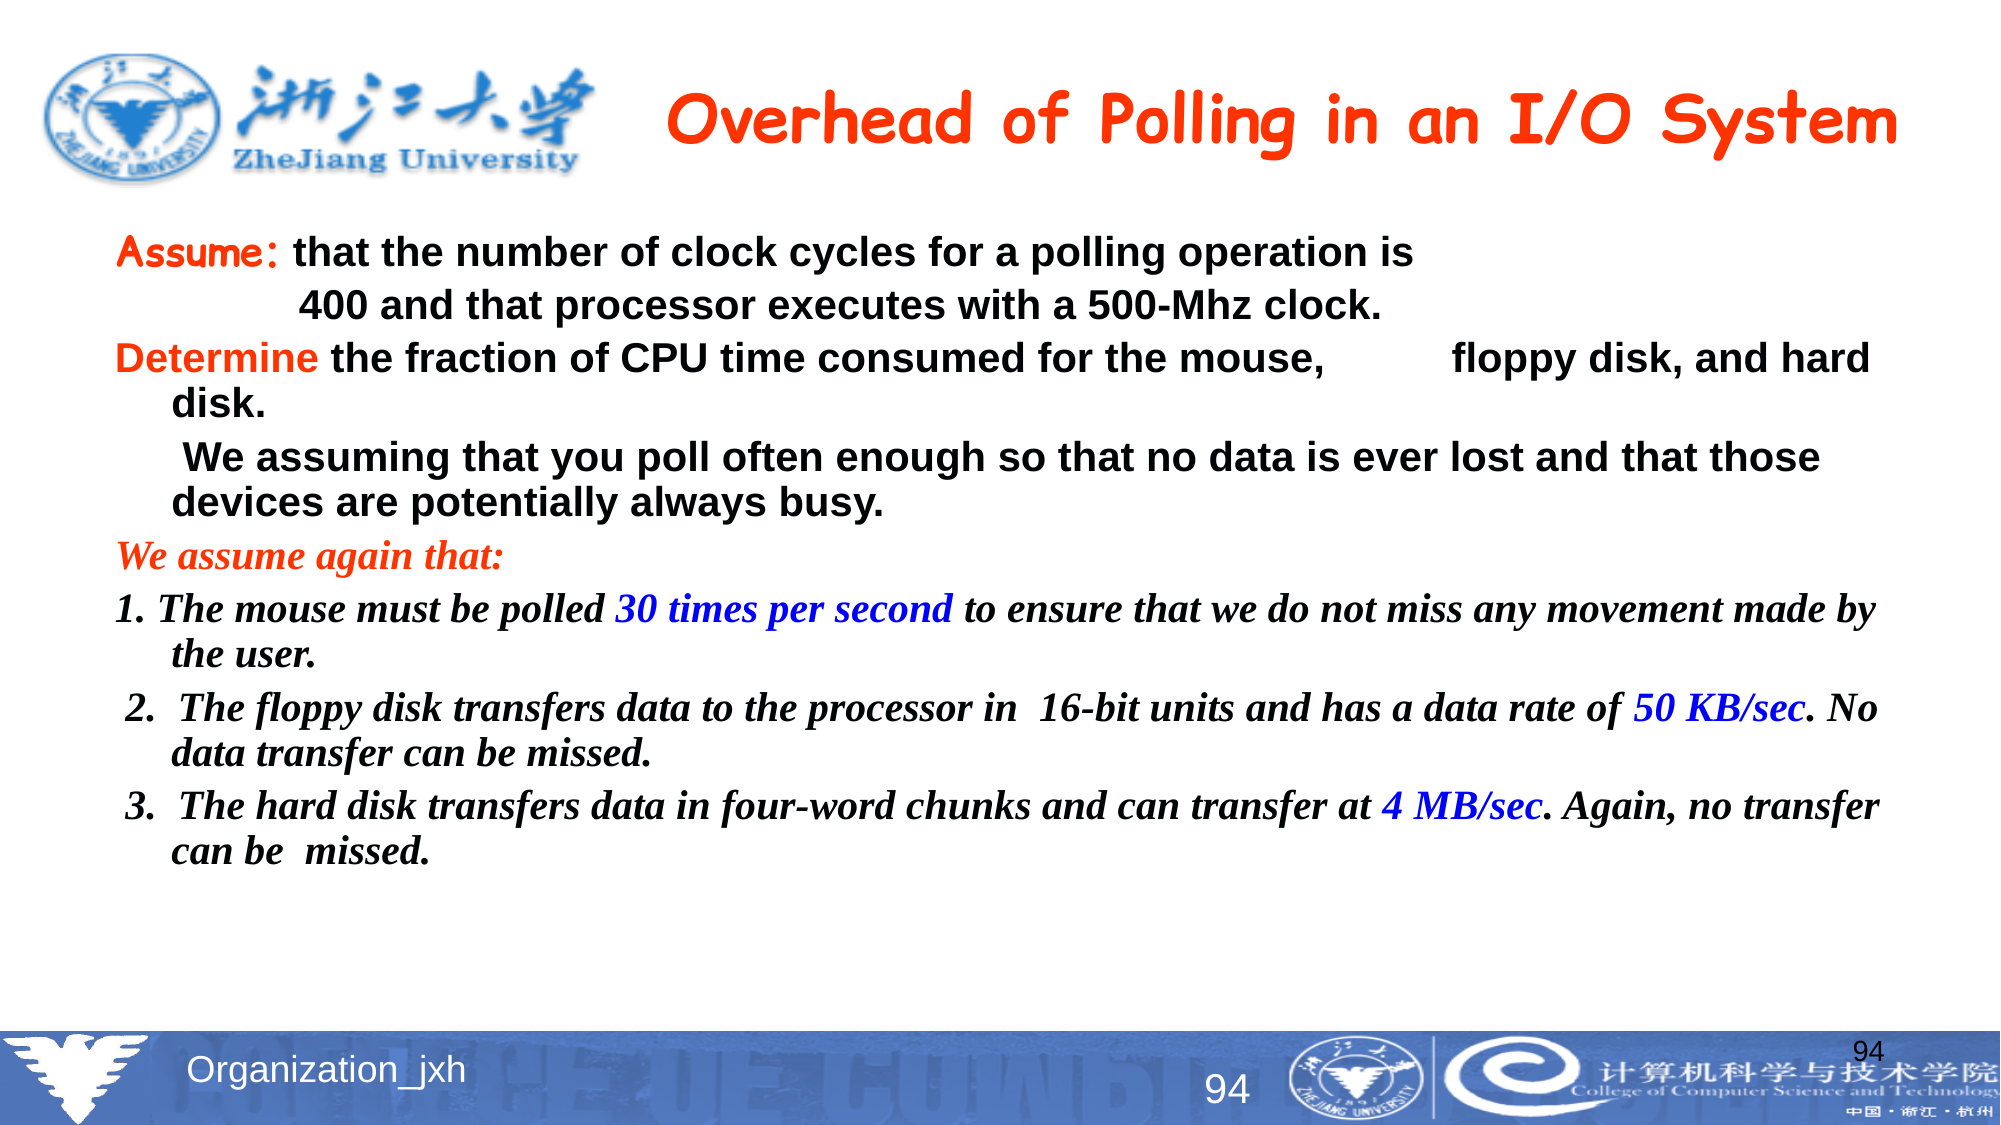

# Overhead of Polling in an I/O System
Assume: that the number of clock cycles for a polling operation is
                400 and that processor executes with a 500-Mhz clock.
Determine the fraction of CPU time consumed for the mouse,  	       floppy disk, and hard disk.
	 We assuming that you poll often enough so that no data is ever lost and that those devices are potentially always busy.
We assume again that:
1. The mouse must be polled 30 times per second to ensure that we do not miss any movement made by the user.
 2.  The floppy disk transfers data to the processor in  16-bit units and has a data rate of 50 KB/sec. No data transfer can be missed.
 3.  The hard disk transfers data in four-word chunks and can transfer at 4 MB/sec. Again, no transfer can be  missed.
94